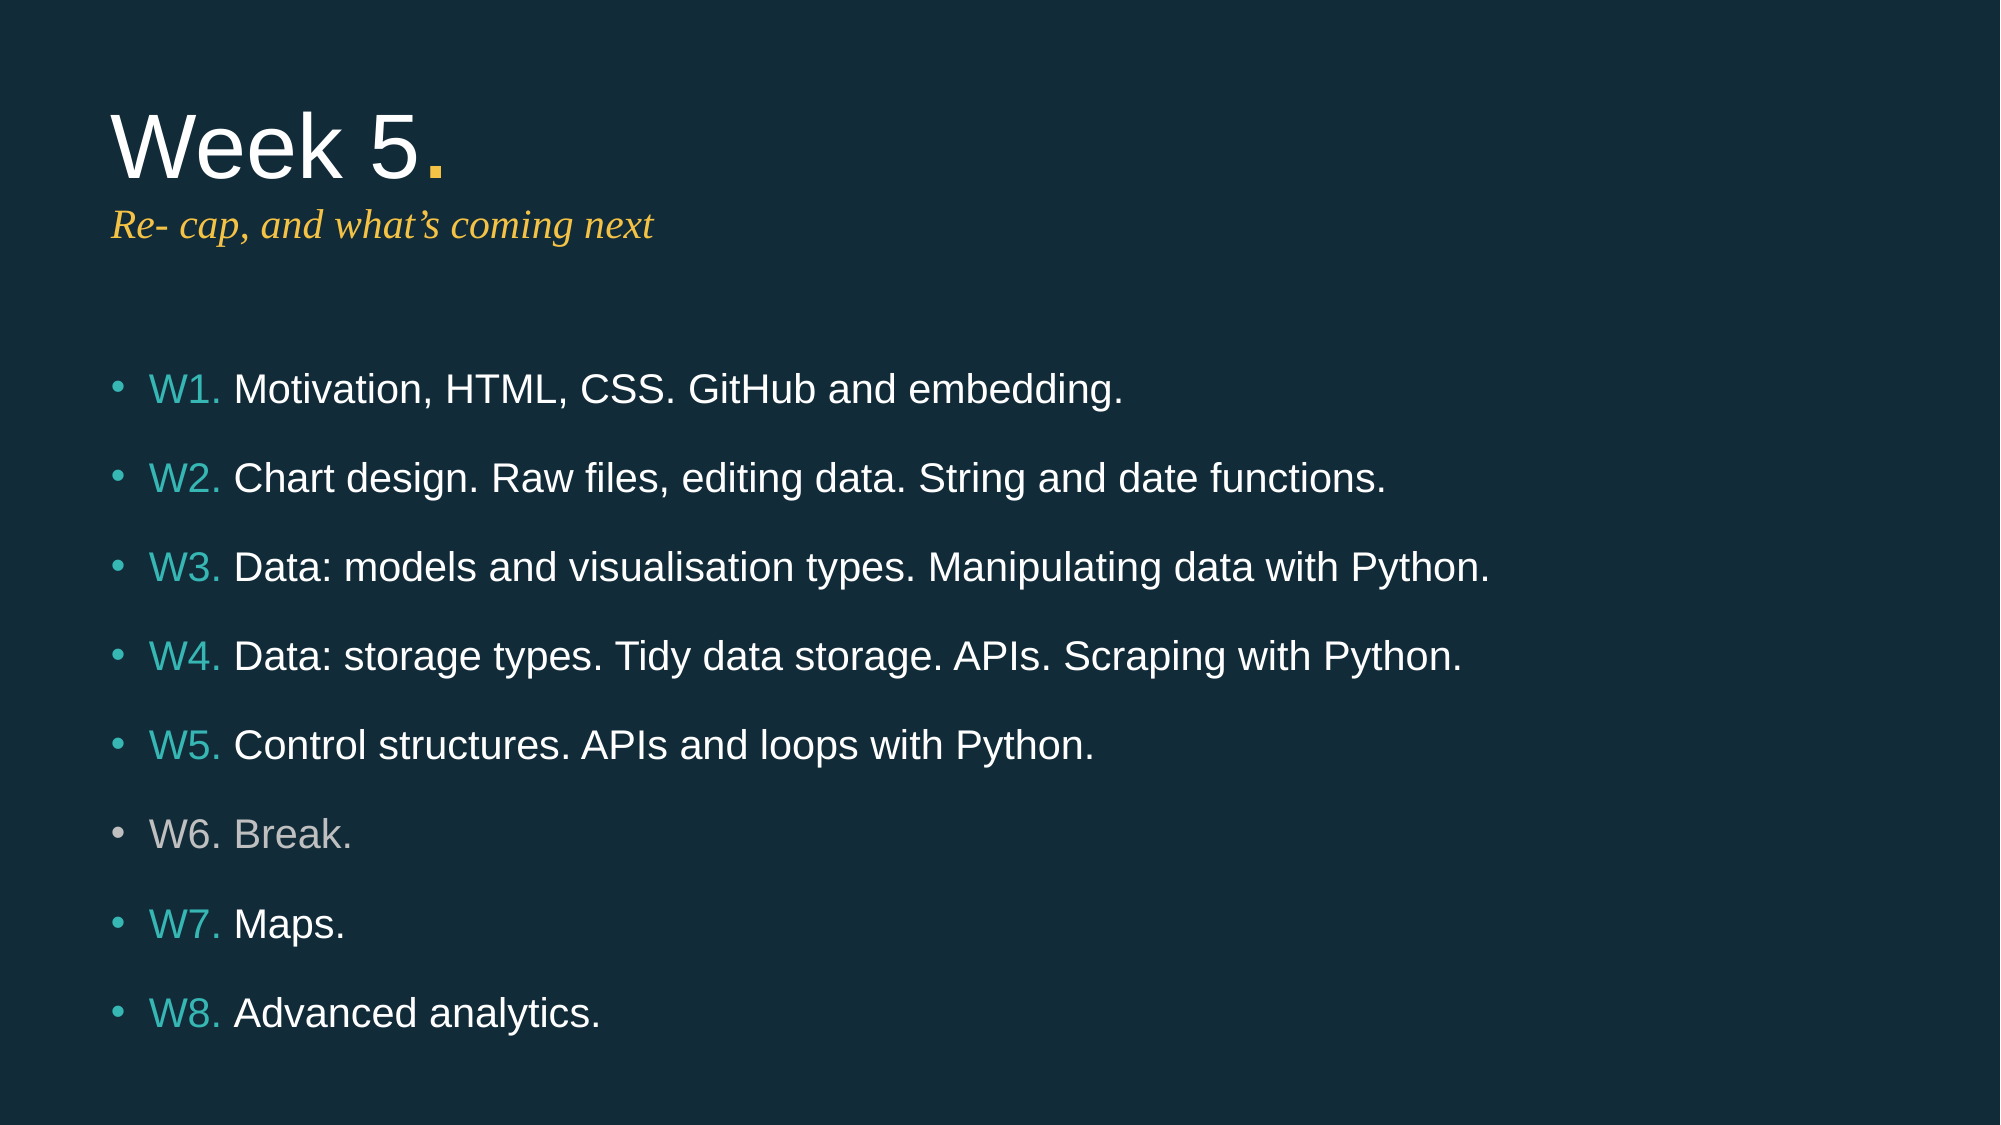

# Week 5. Re- cap, and what’s coming next
W1. Motivation, HTML, CSS. GitHub and embedding.
W2. Chart design. Raw files, editing data. String and date functions.
W3. Data: models and visualisation types. Manipulating data with Python.
W4. Data: storage types. Tidy data storage. APIs. Scraping with Python.
W5. Control structures. APIs and loops with Python.
W6. Break.
W7. Maps.
W8. Advanced analytics.